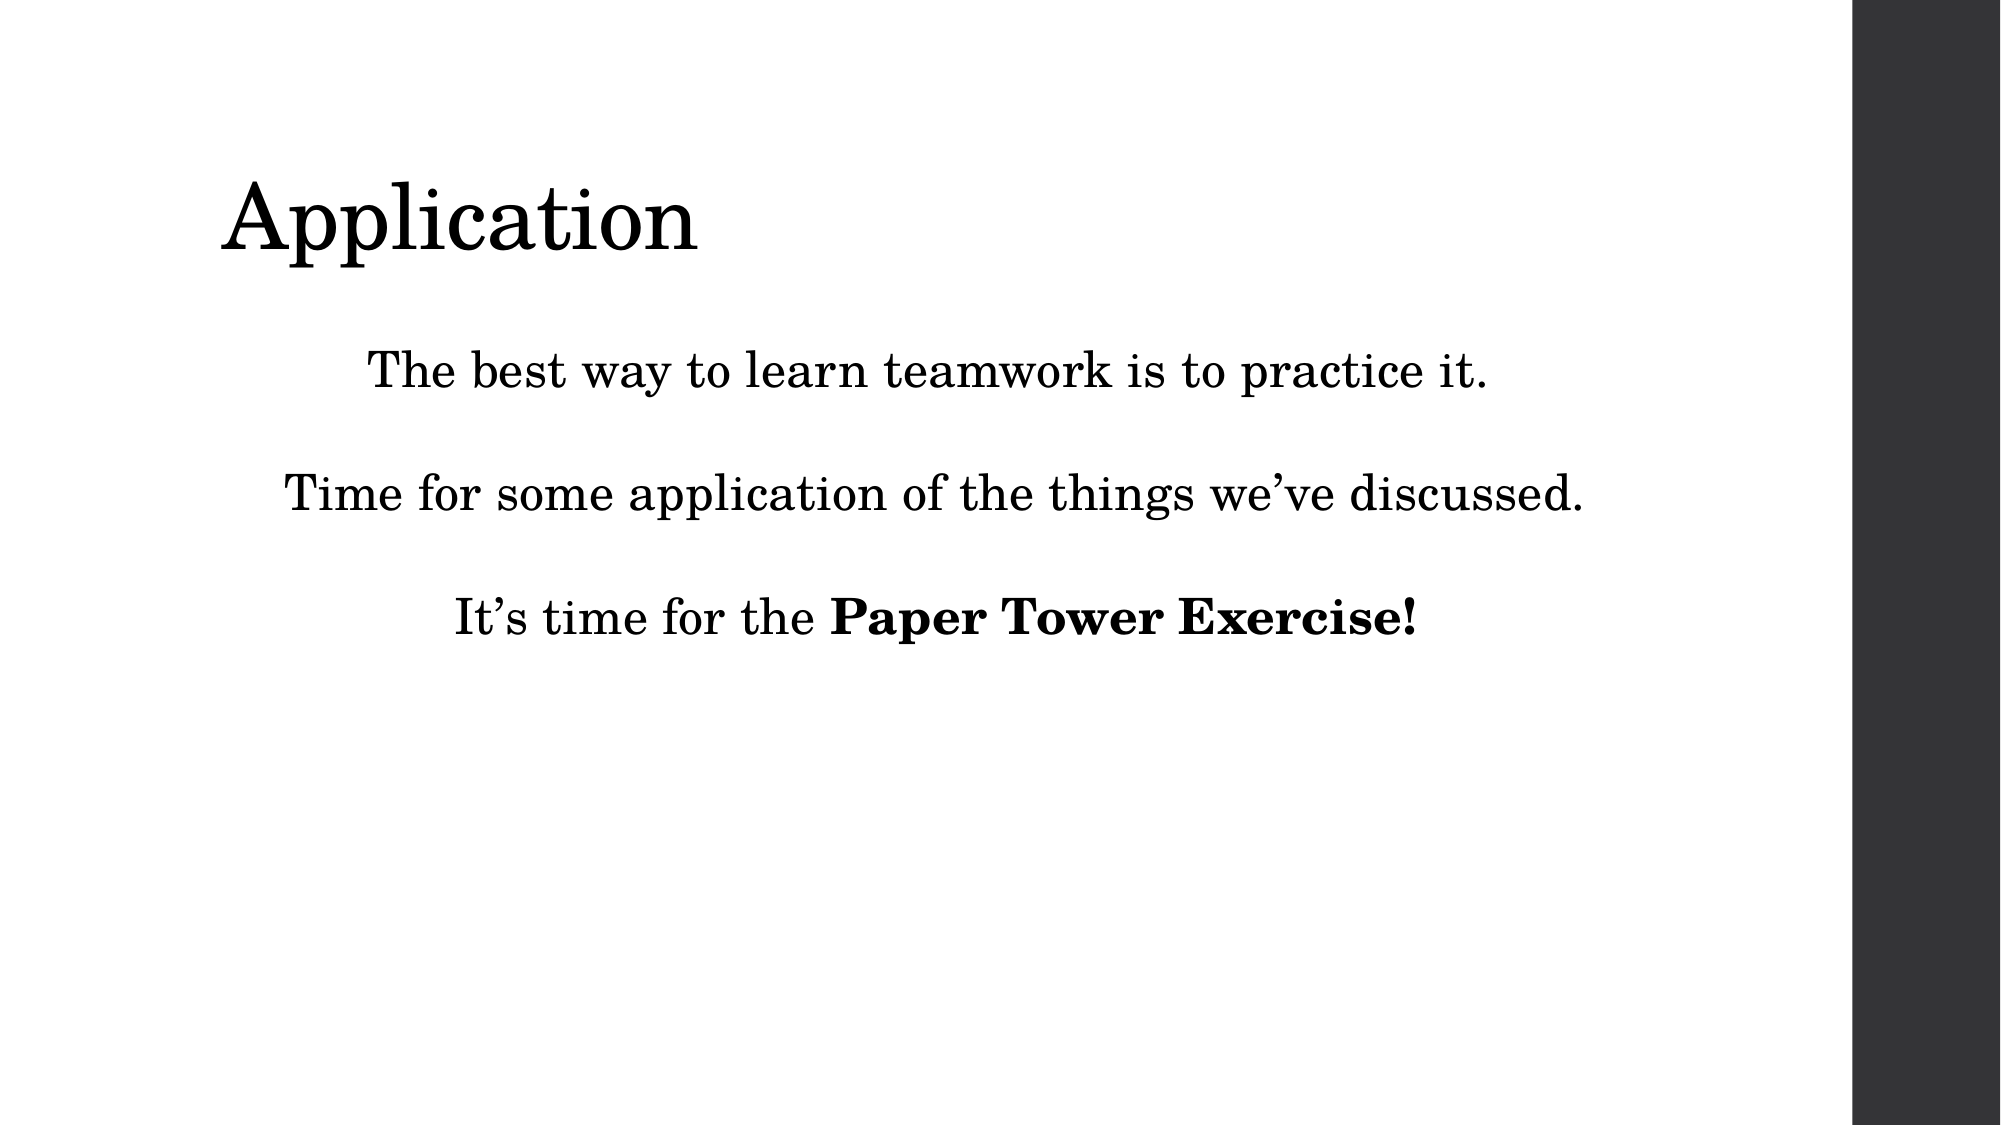

# Application
The best way to learn teamwork is to practice it.
Time for some application of the things we’ve discussed.
It’s time for the Paper Tower Exercise!